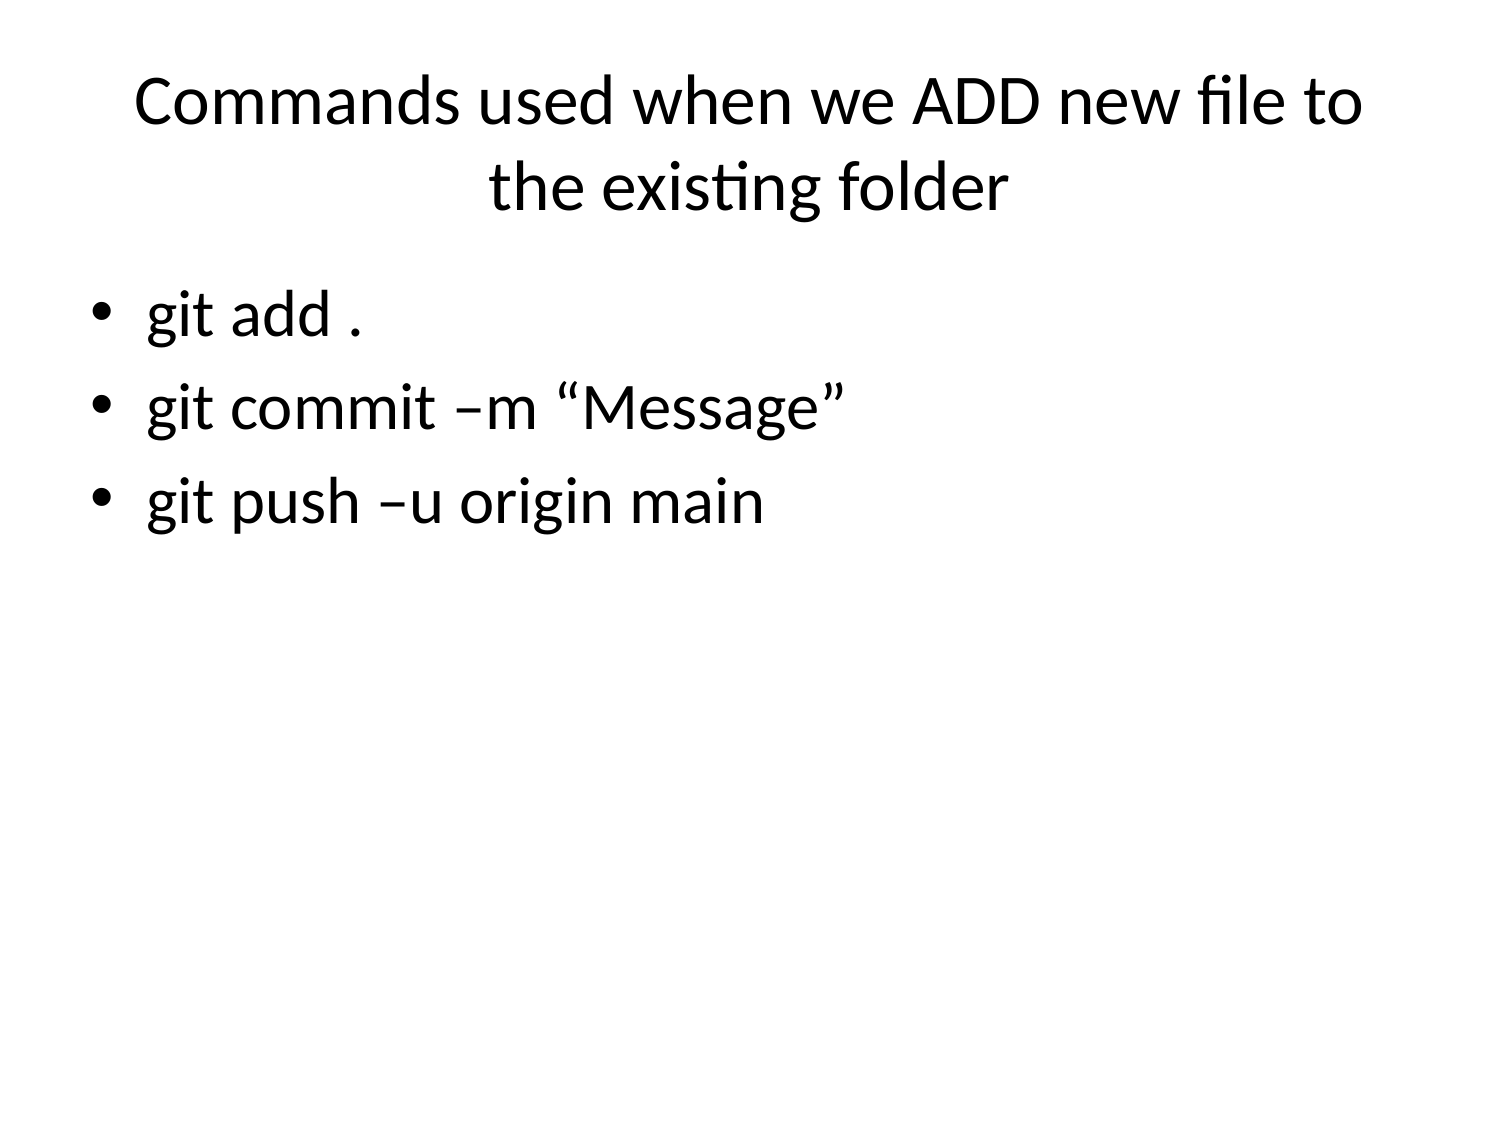

# Commands used when we ADD new file to the existing folder
git add .
git commit –m “Message”
git push –u origin main